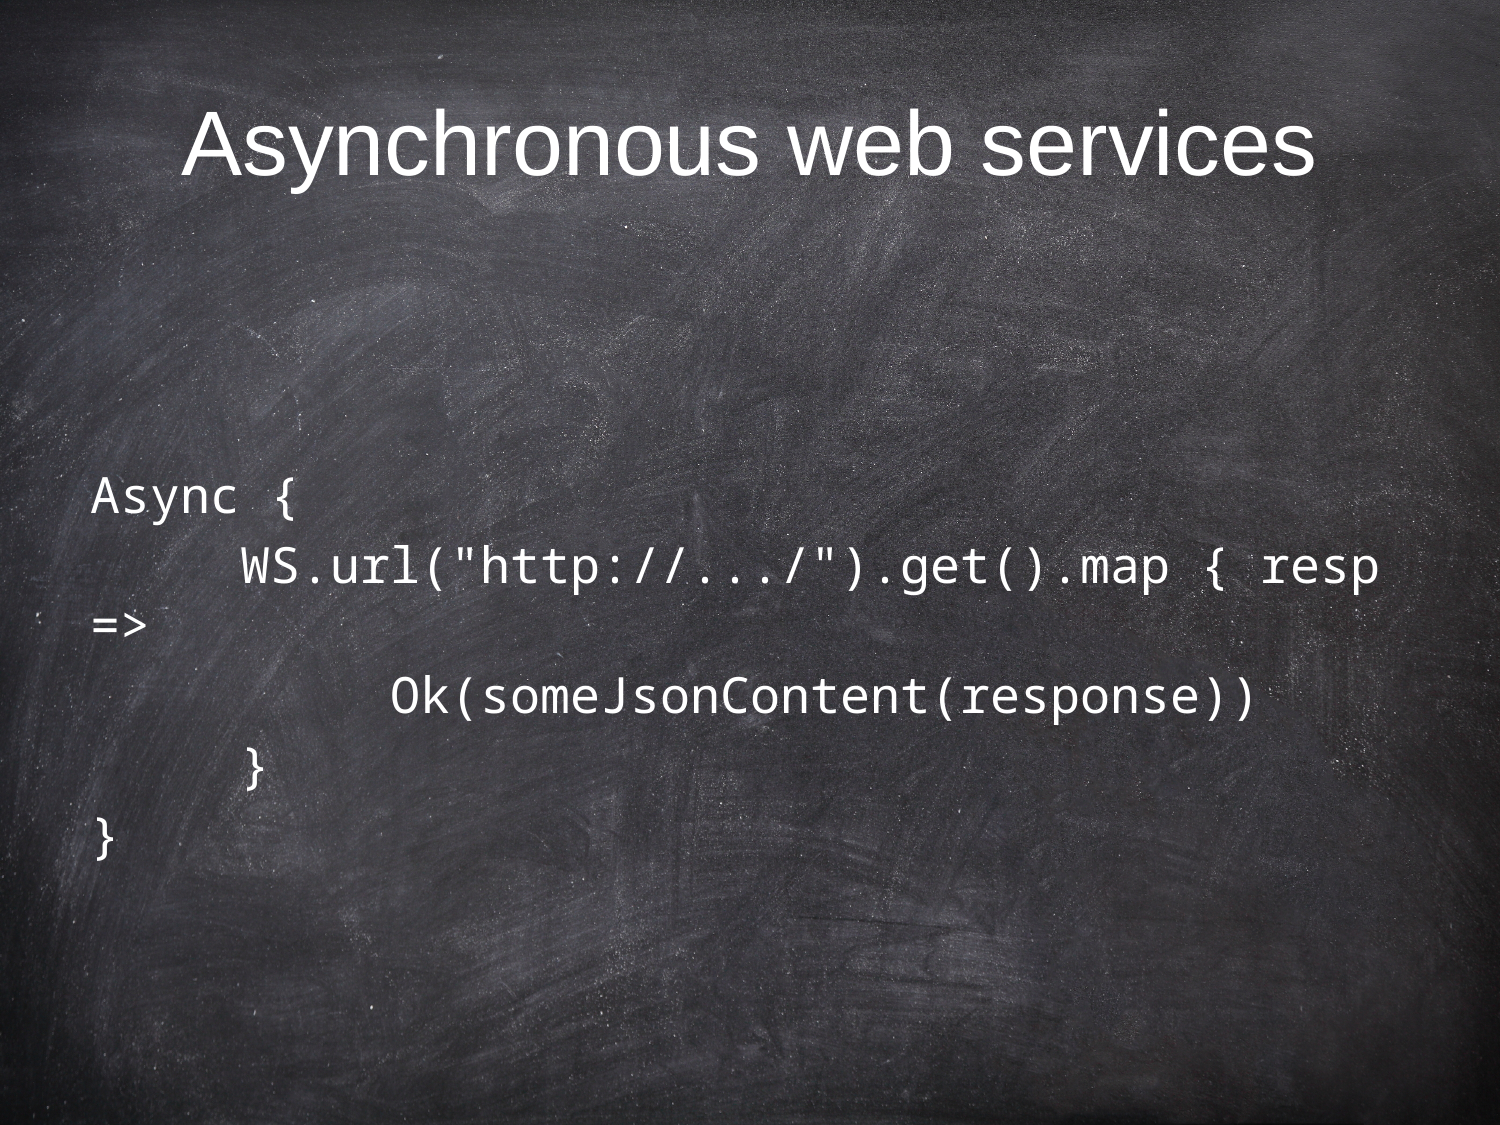

# Asynchronous web services
Async {
	WS.url("http://.../").get().map { resp =>
		Ok(someJsonContent(response))
	}
}